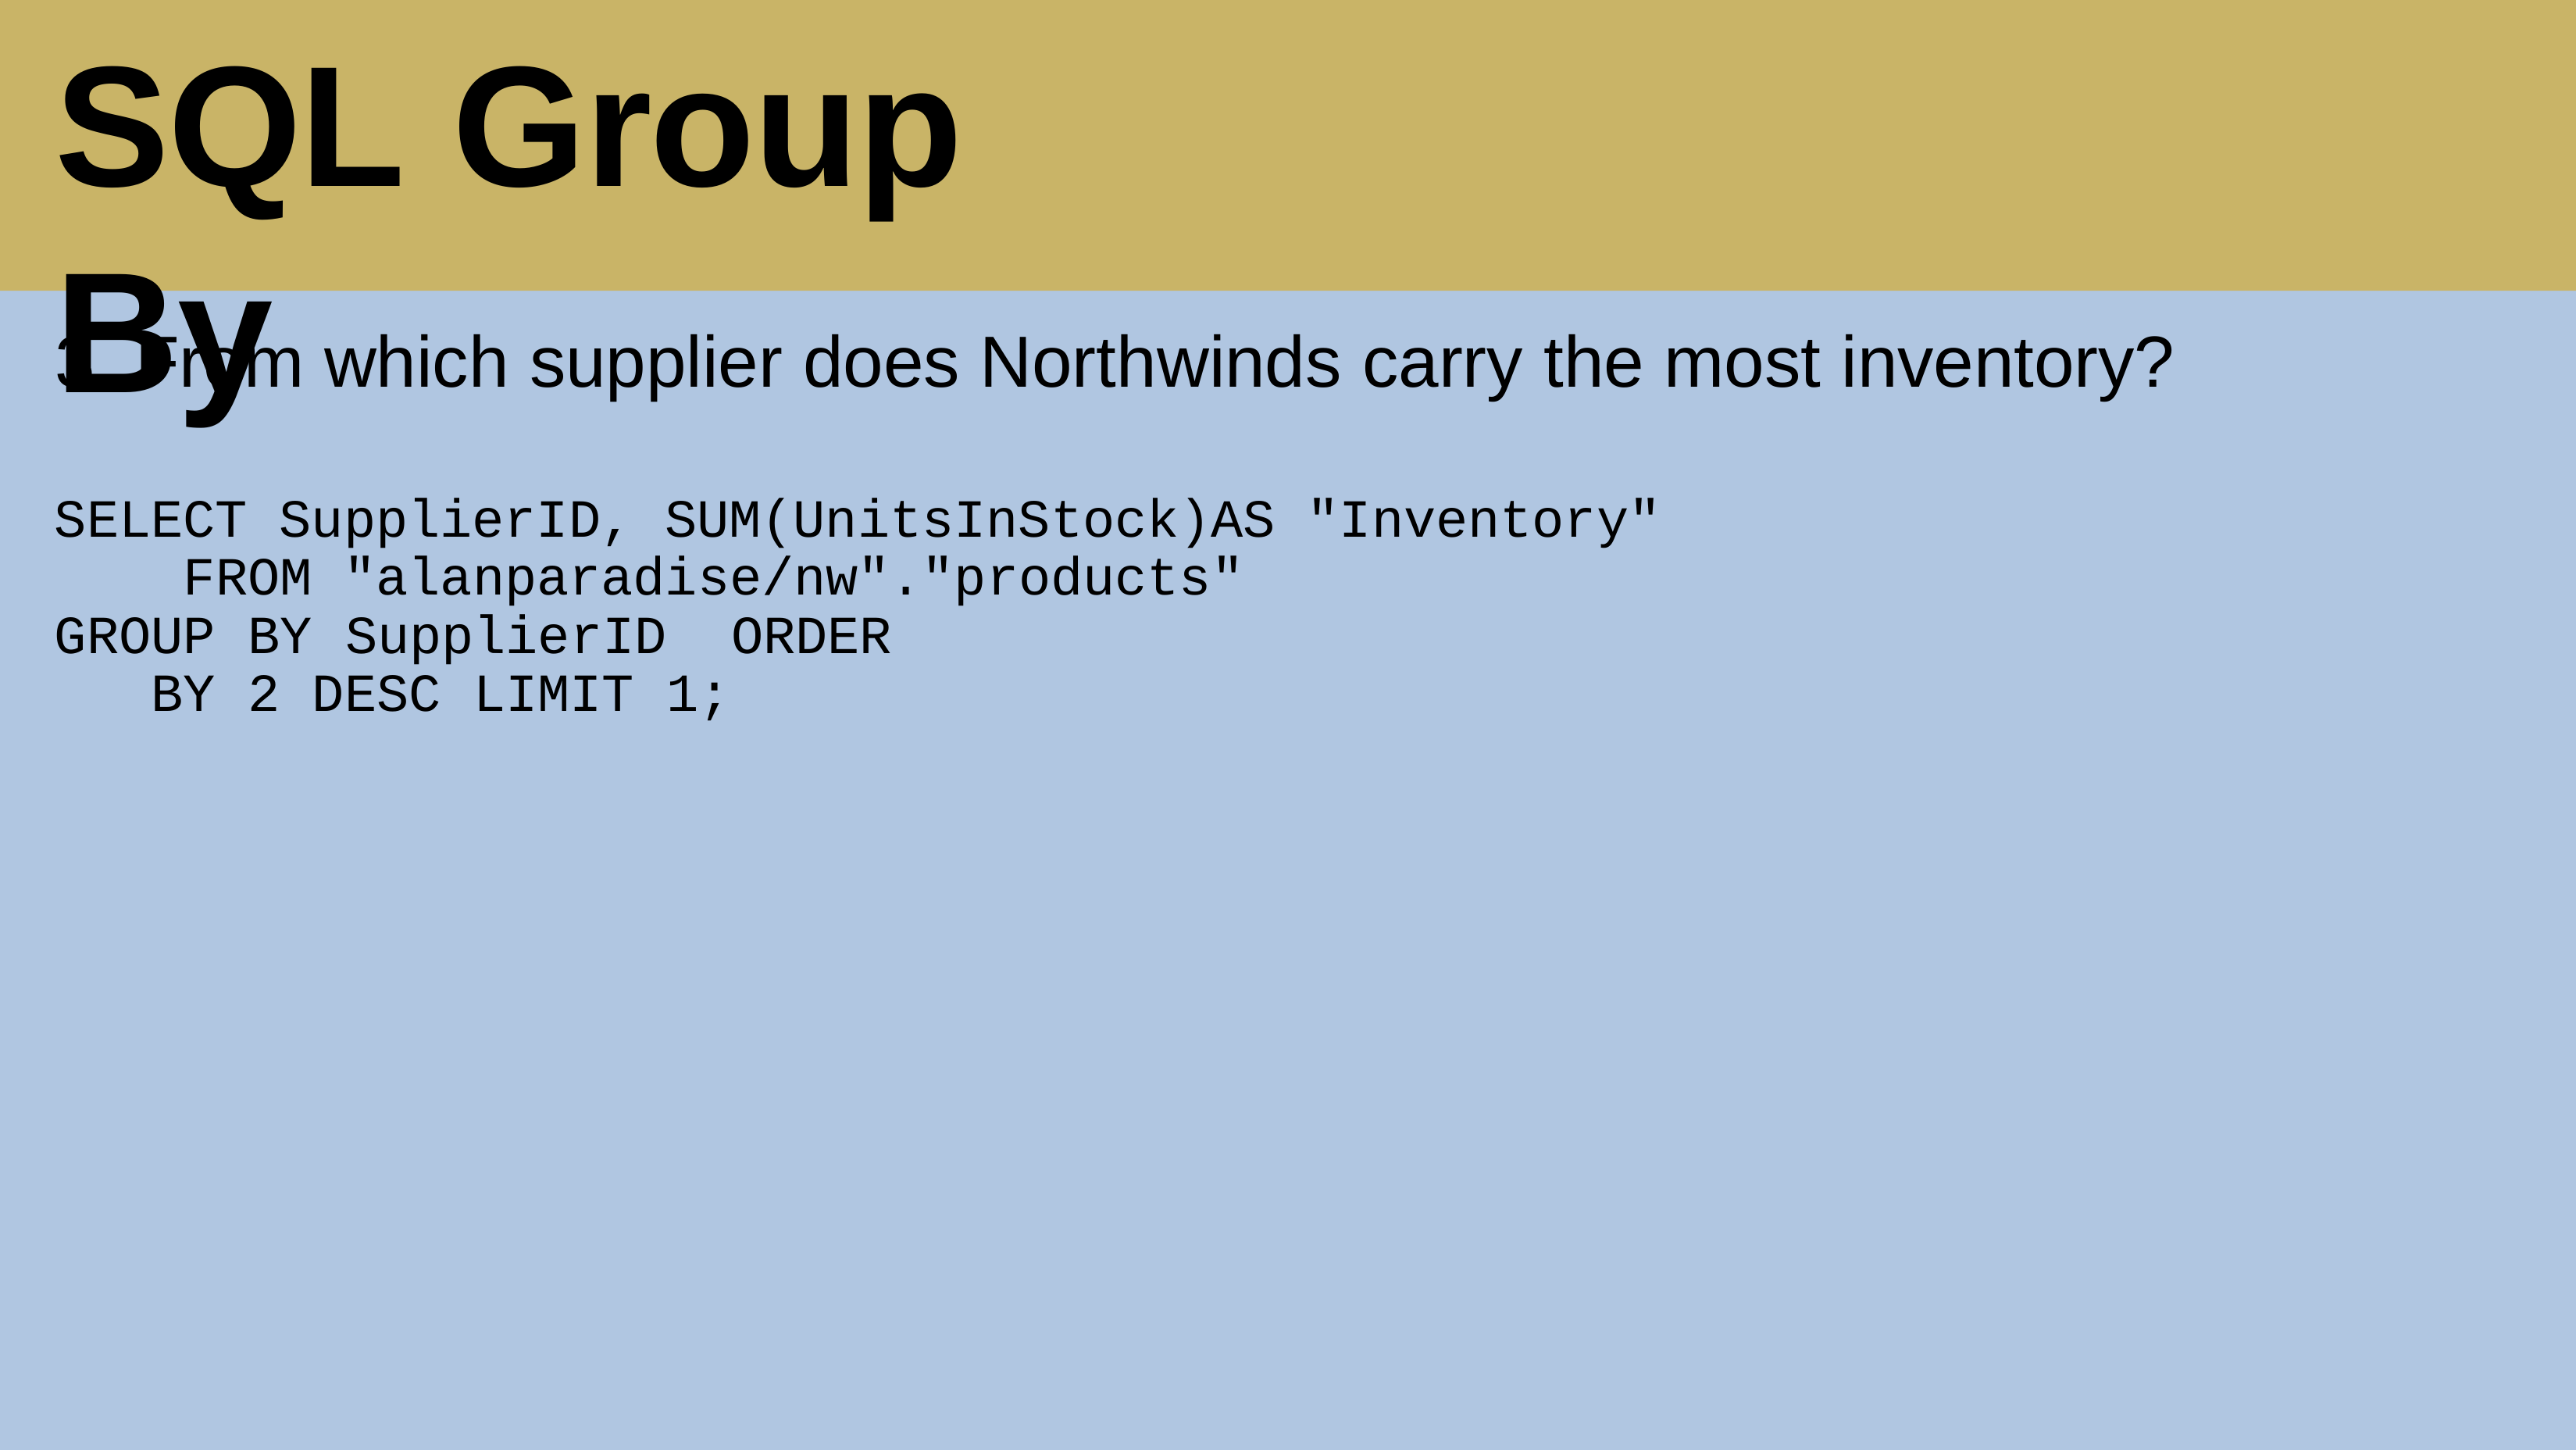

# SQL Group By
3. From which supplier does Northwinds carry the most inventory?

SELECT SupplierID, SUM(UnitsInStock)AS "Inventory"  FROM "alanparadise/nw"."products"
GROUP BY SupplierID  ORDER BY 2 DESC LIMIT 1;